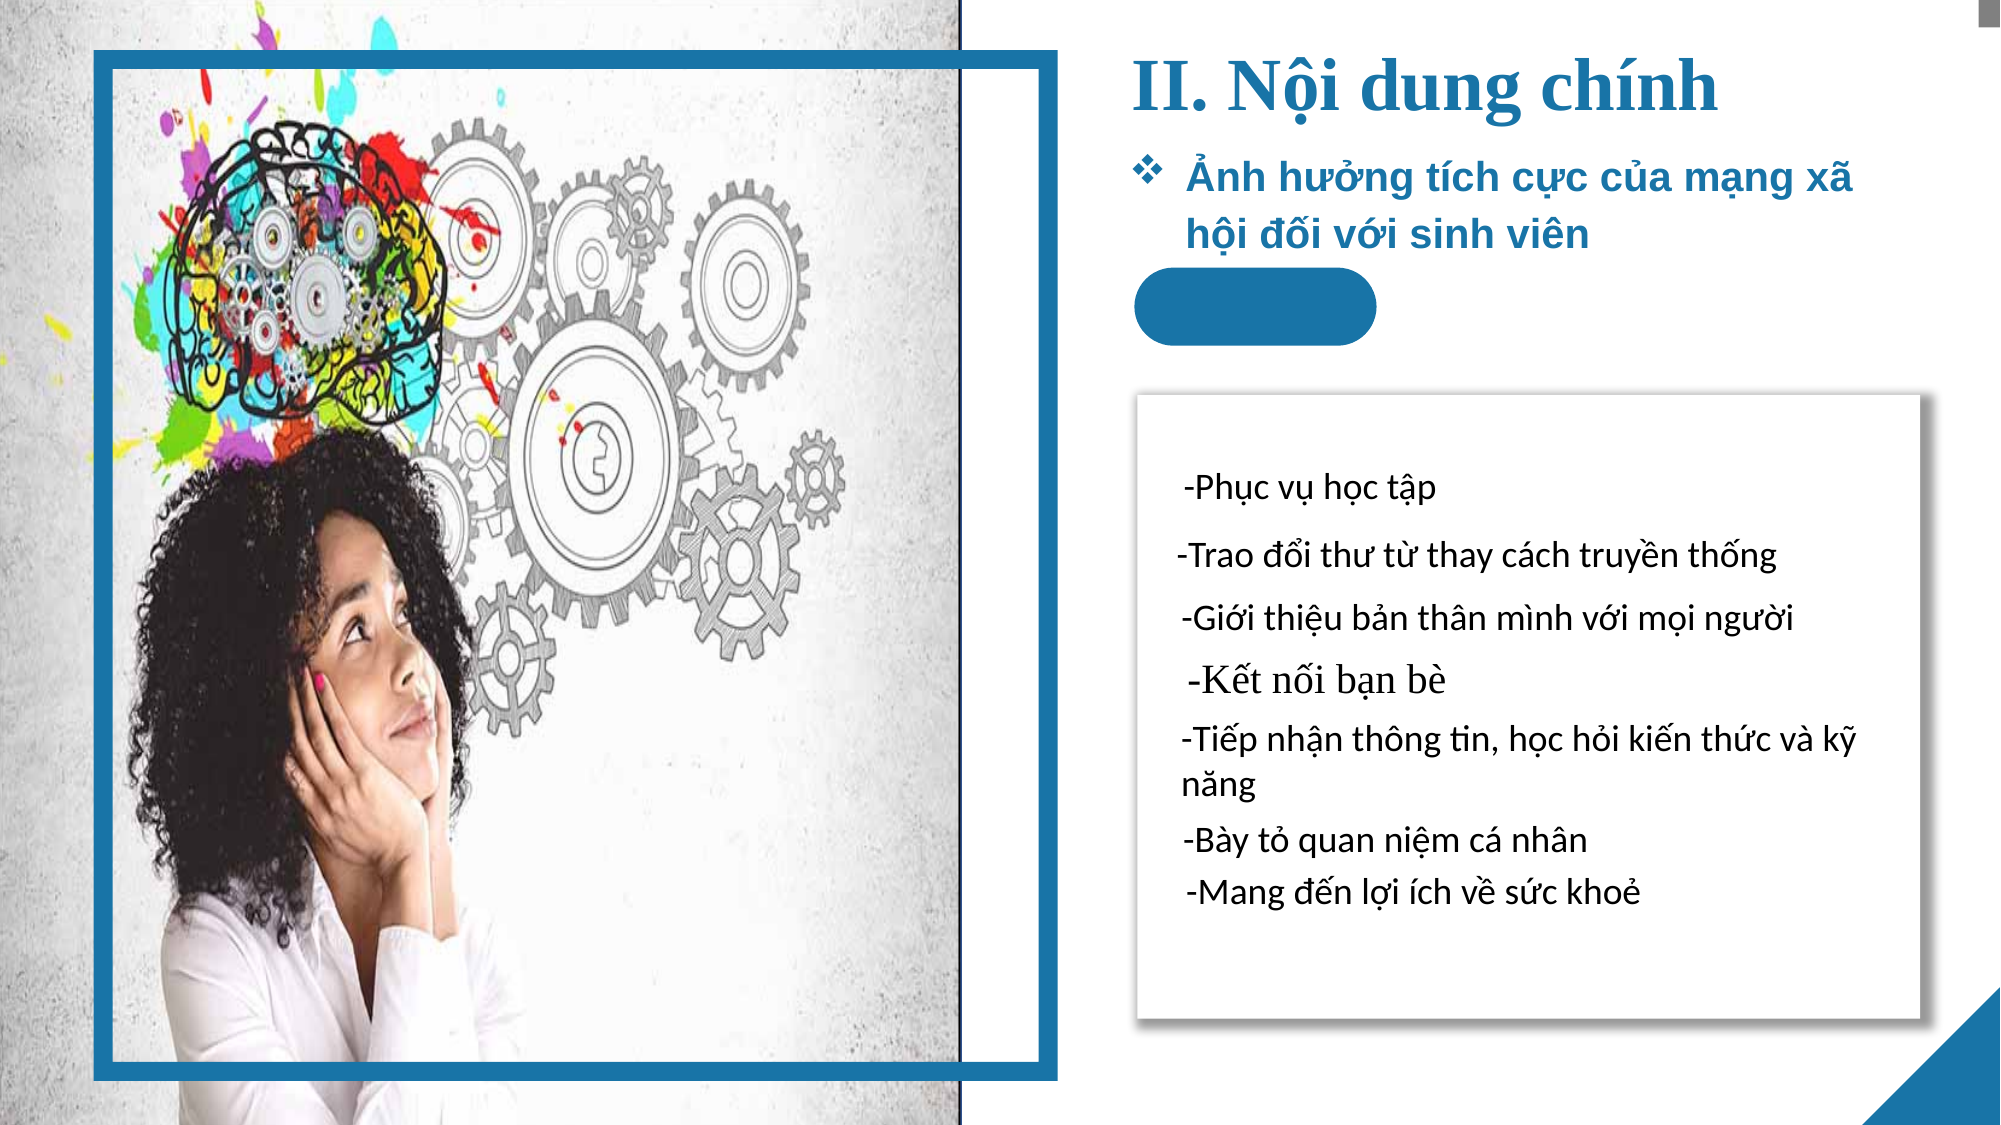

-Trao đổi thư từ thay cách truyền thống

-Mang đến lợi ích về sức khoẻ

-Giới thiệu bản thân mình với mọi người

-Bày tỏ quan niệm cá nhân

-Tiếp nhận thông tin, học hỏi kiến thức và kỹ năng

-Kết nối bạn bè
II. Nội dung chính

Ảnh hưởng tích cực của mạng xã hội đối với sinh viên

-Phục vụ học tập